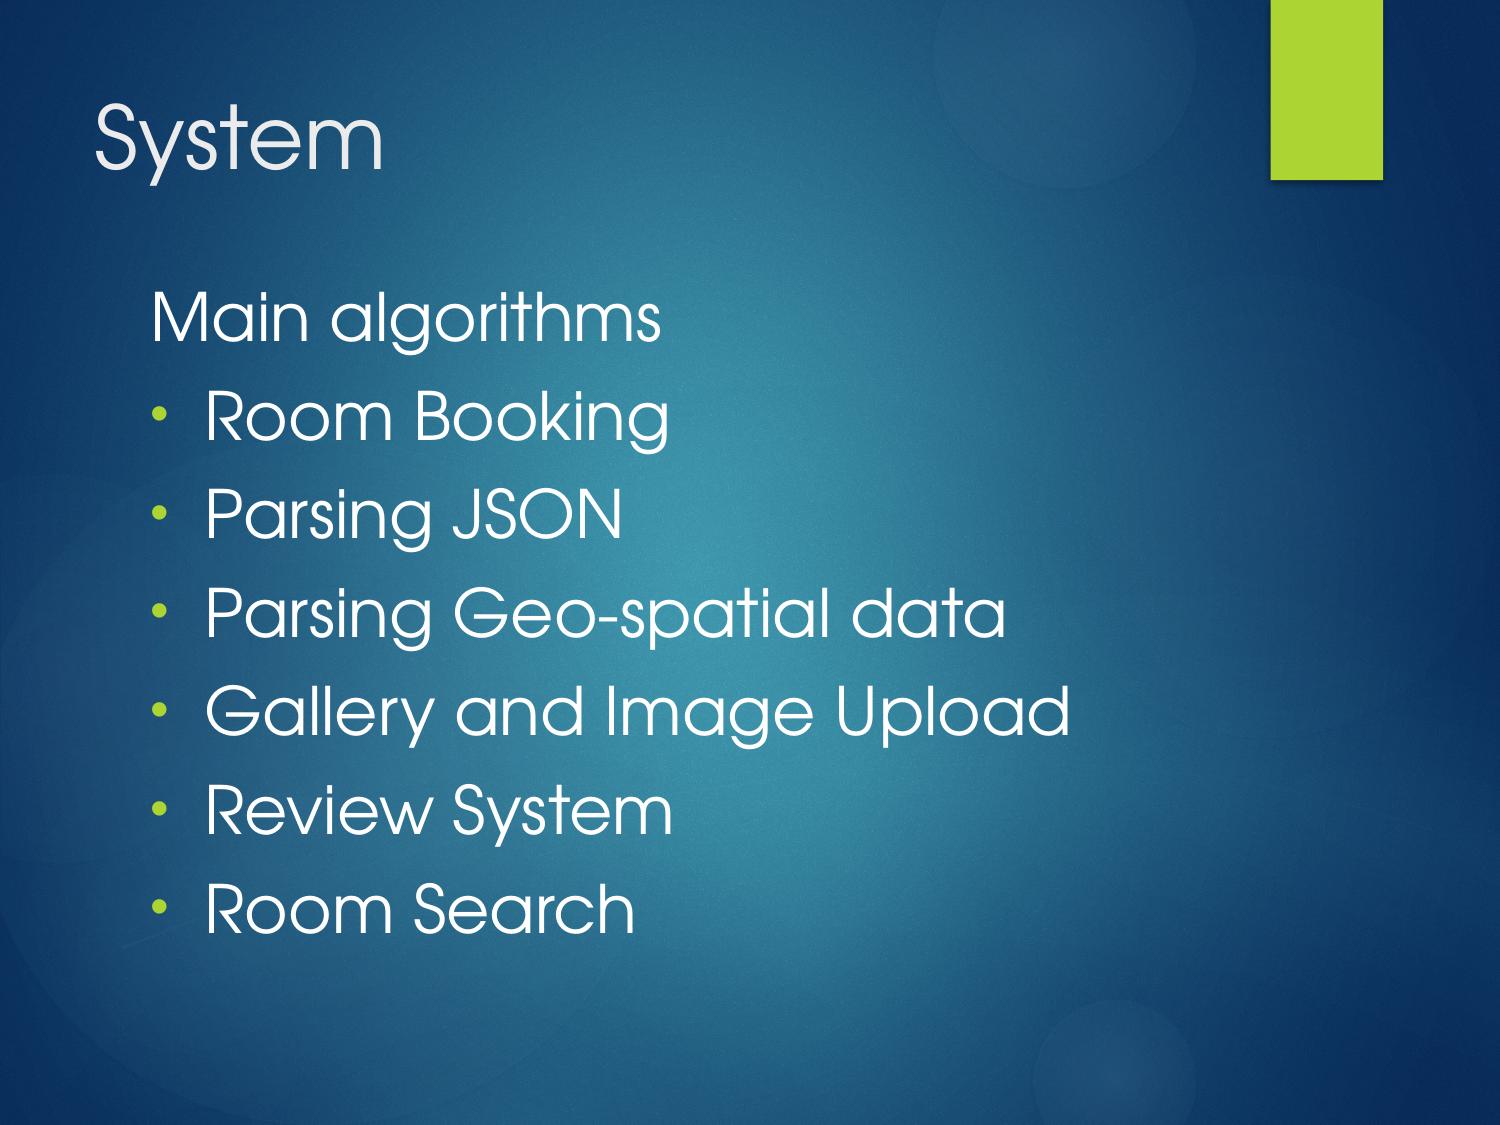

# System
Main algorithms
Room Booking
Parsing JSON
Parsing Geo-spatial data
Gallery and Image Upload
Review System
Room Search